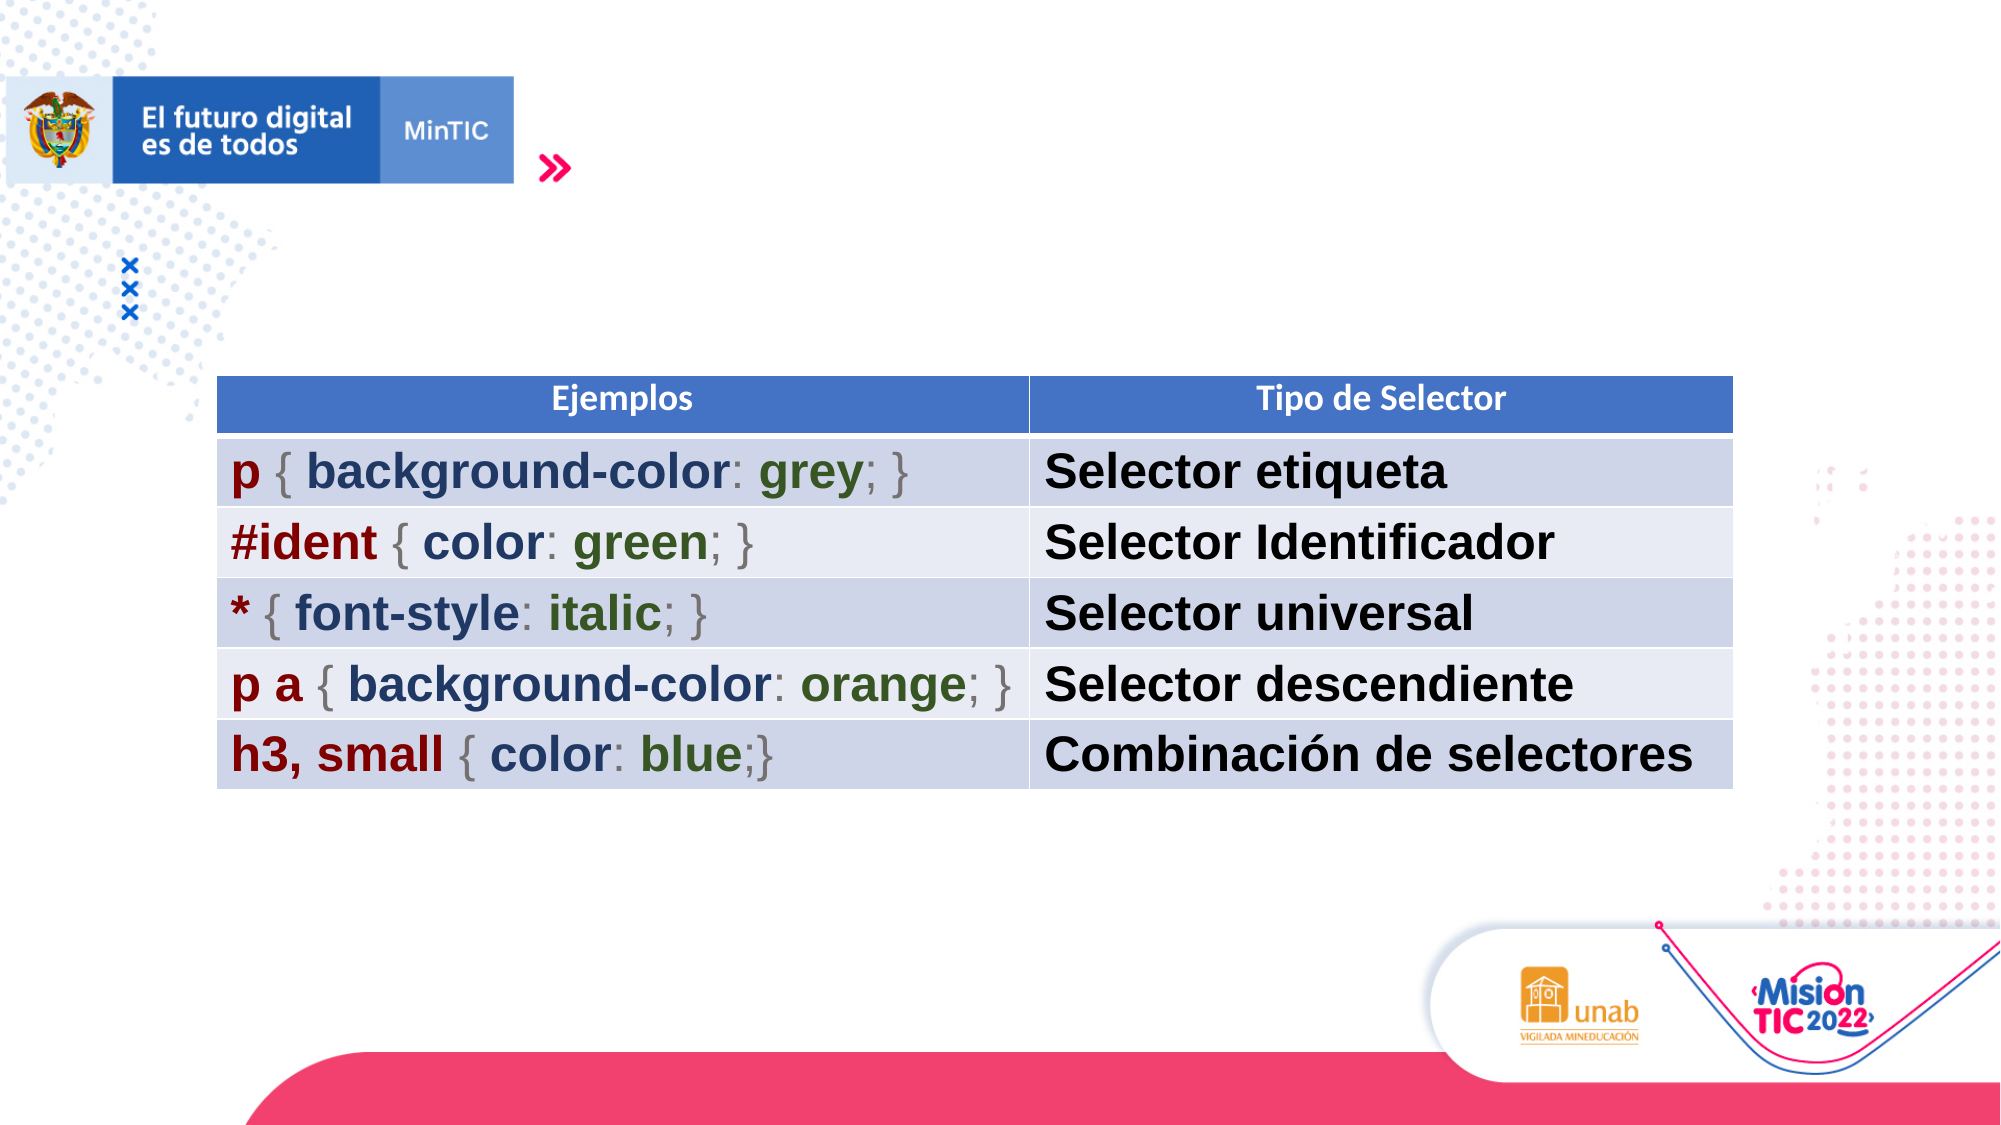

| Ejemplos | Tipo de Selector |
| --- | --- |
| p { background-color: grey; } | Selector etiqueta |
| #ident { color: green; } | Selector Identificador |
| \* { font-style: italic; } | Selector universal |
| p a { background-color: orange; } | Selector descendiente |
| h3, small { color: blue;} | Combinación de selectores |